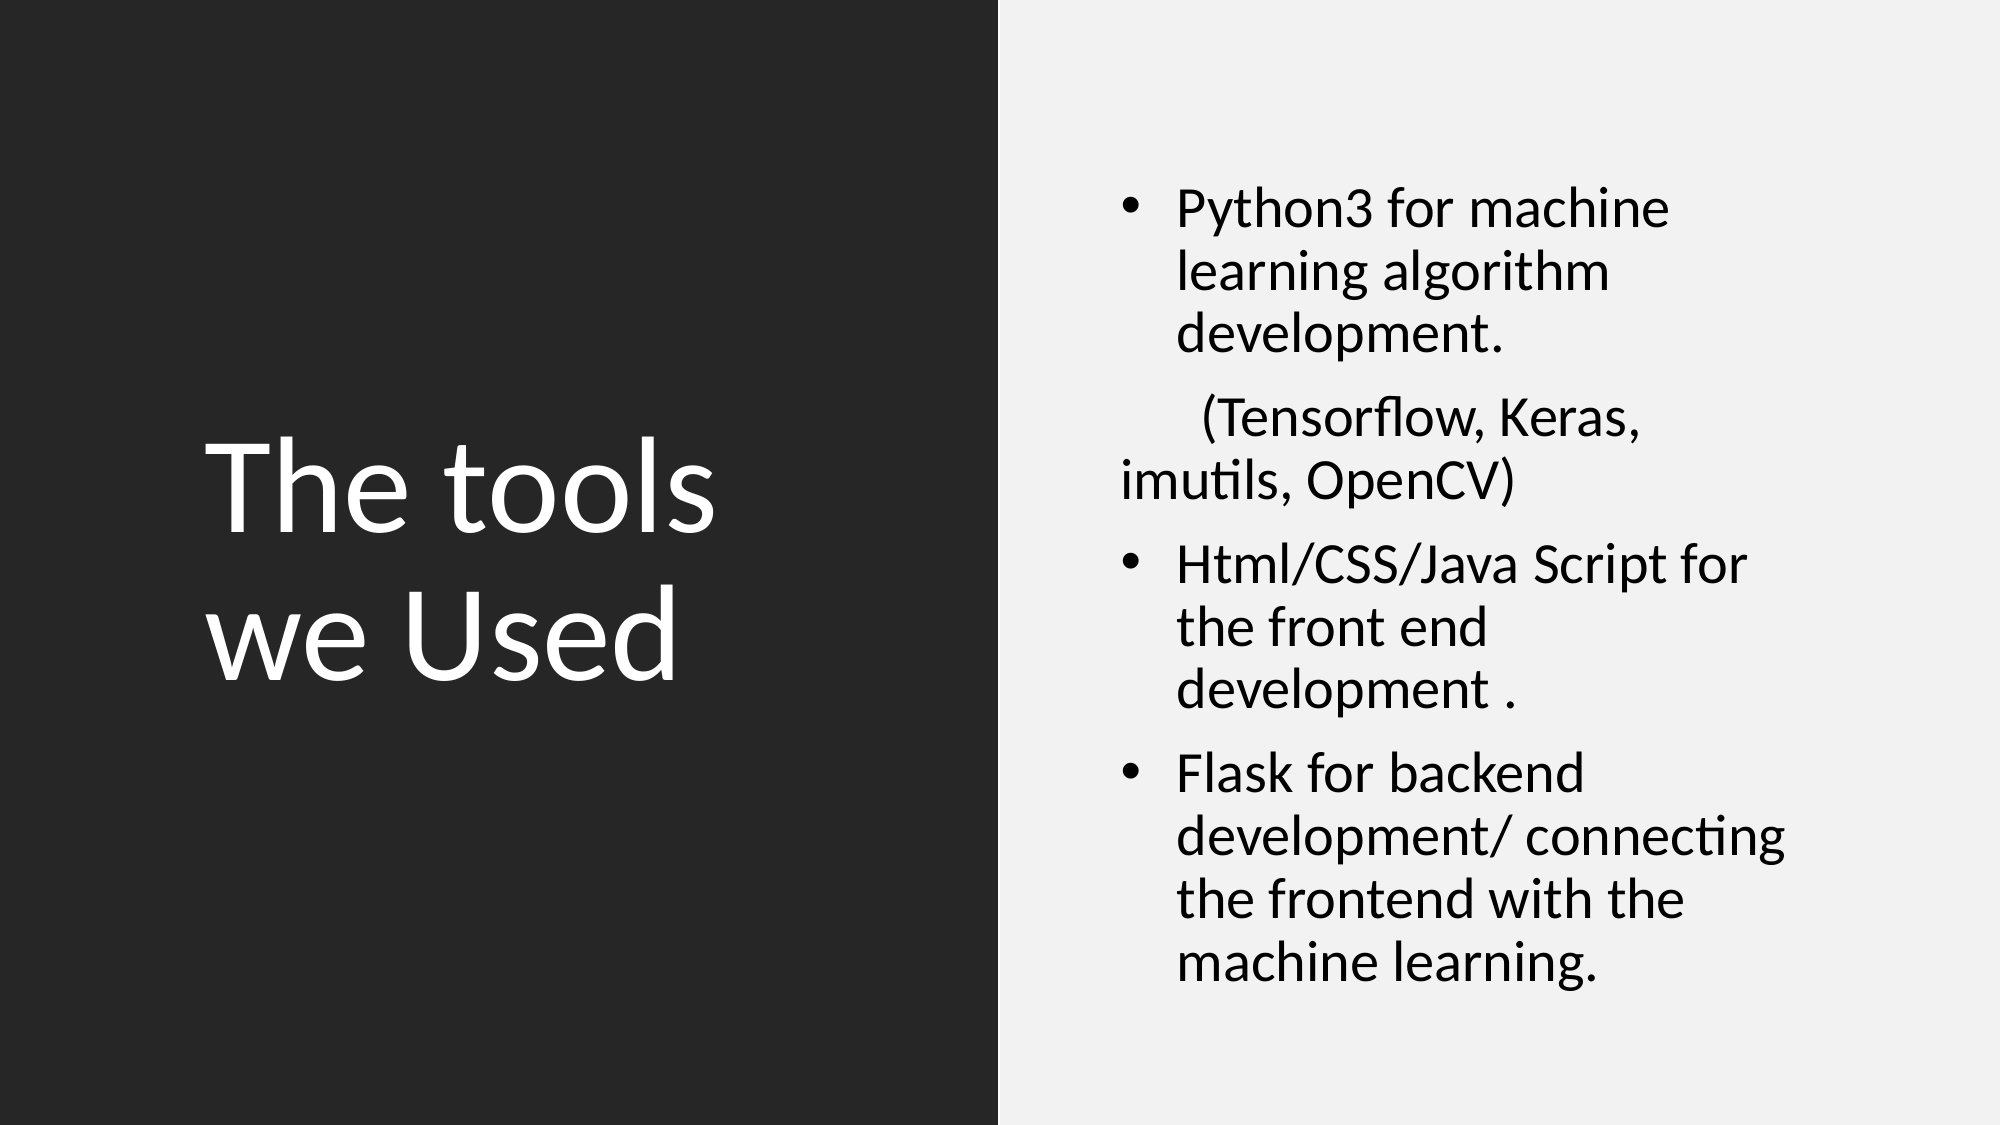

# The tools we Used
Python3 for machine learning algorithm development.
      (Tensorflow, Keras, imutils, OpenCV)
Html/CSS/Java Script for the front end development .
Flask for backend development/ connecting the frontend with the machine learning.